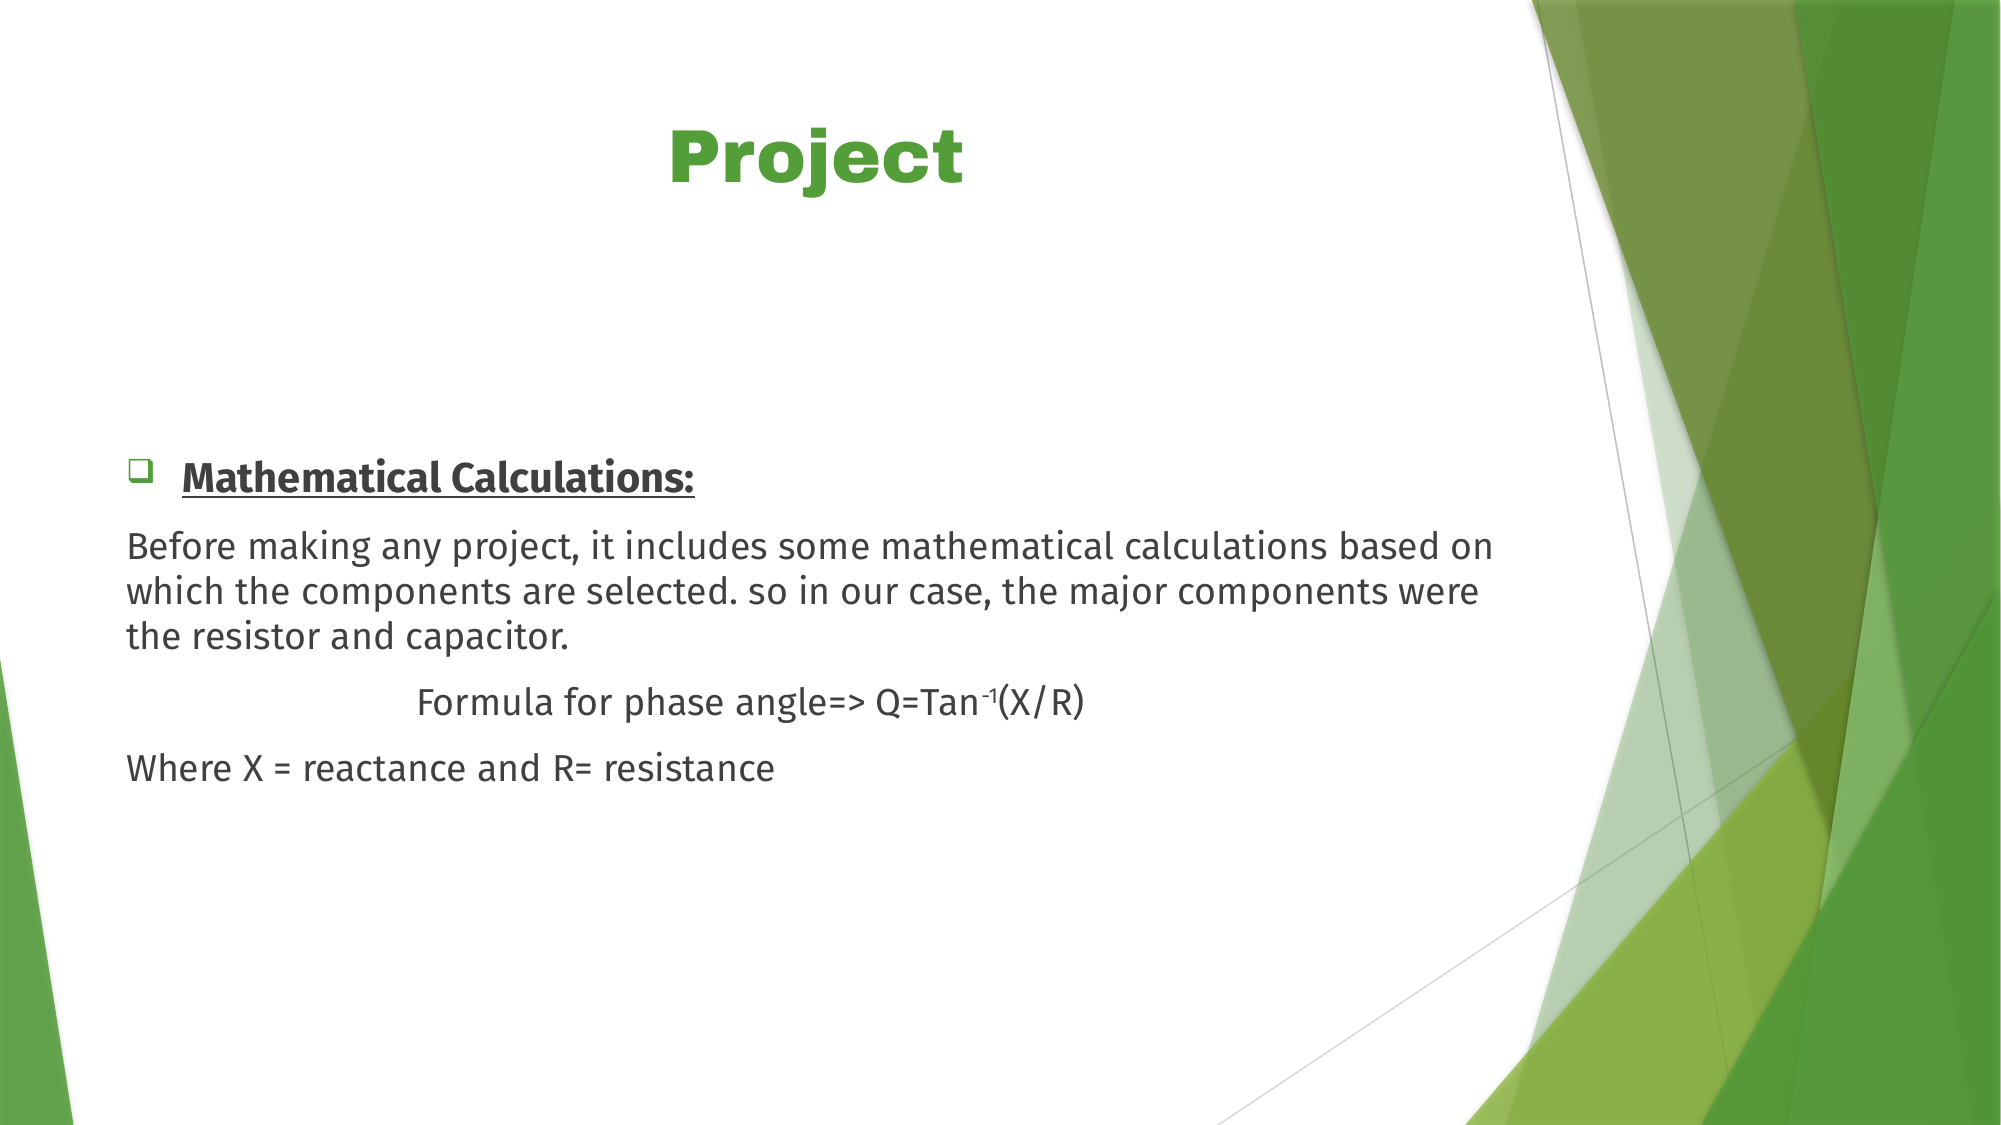

# Project
Mathematical Calculations:
Before making any project, it includes some mathematical calculations based on which the components are selected. so in our case, the major components were the resistor and capacitor.
                             Formula for phase angle=> Q=Tan-1(X/R)
Where X = reactance and R= resistance